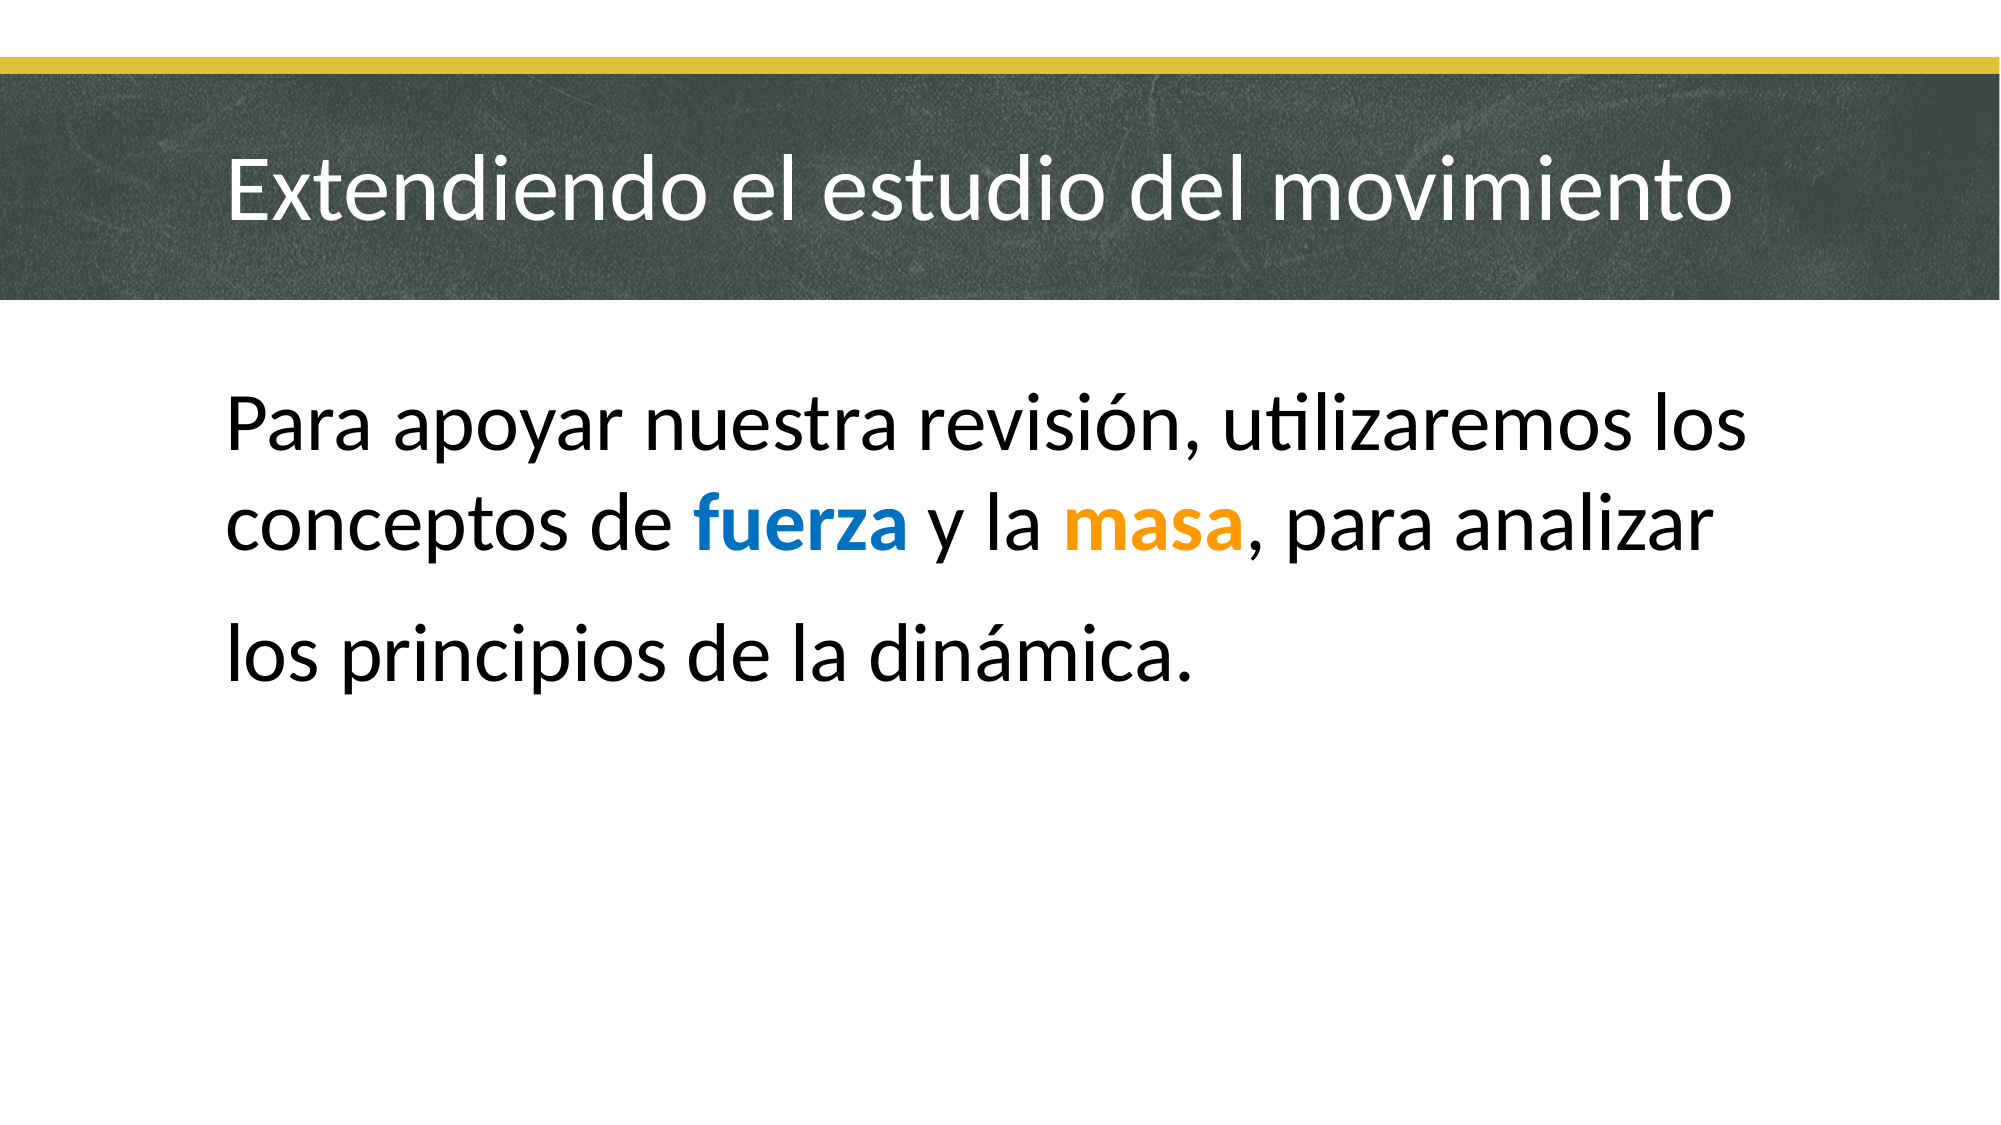

# Extendiendo el estudio del movimiento
Para apoyar nuestra revisión, utilizaremos los conceptos de fuerza y la masa, para analizar
los principios de la dinámica.